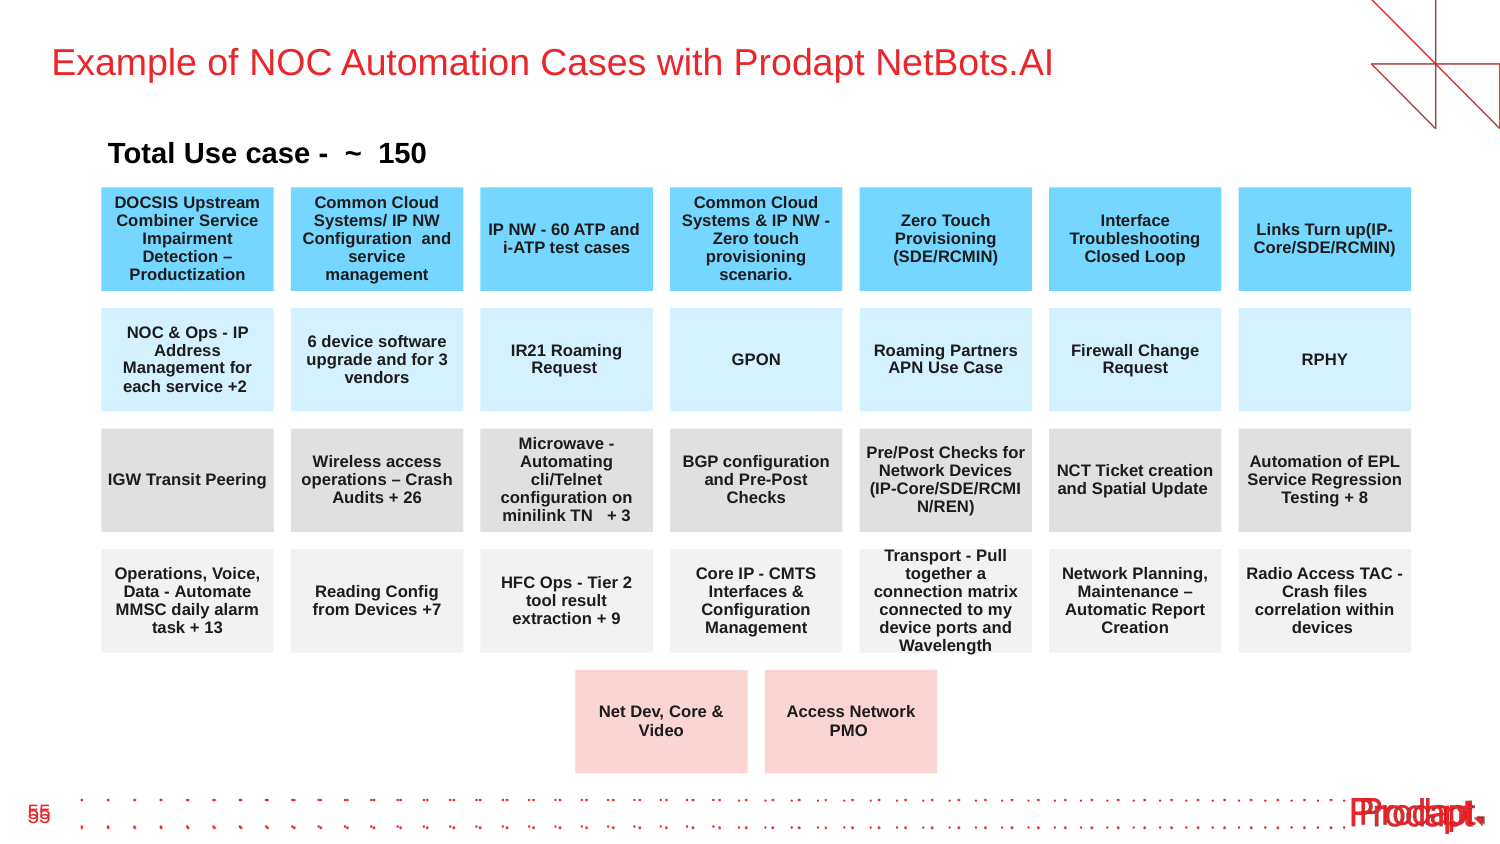

# Example of NOC Automation Cases with Prodapt NetBots.AI
Total Use case -  ~  150
DOCSIS Upstream Combiner Service Impairment Detection – Productization
Common Cloud Systems/ IP NW Configuration  and service management
IP NW - 60 ATP and  i-ATP test cases
Common Cloud Systems & IP NW - Zero touch provisioning scenario.
Zero Touch Provisioning (SDE/RCMIN)
Interface Troubleshooting Closed Loop
Links Turn up(IP-Core/SDE/RCMIN)
NOC & Ops - IP Address Management for each service +2
6 device software upgrade and for 3 vendors
IR21 Roaming Request
GPON
Roaming Partners APN Use Case
Firewall Change Request
RPHY
IGW Transit Peering
Wireless access operations – Crash Audits + 26
Microwave - Automating cli/Telnet configuration on minilink TN   + 3
BGP configuration and Pre-Post Checks
Pre/Post Checks for Network Devices (IP-Core/SDE/RCMIN/REN)
NCT Ticket creation and Spatial Update
Automation of EPL Service Regression Testing + 8
Operations, Voice, Data - Automate MMSC daily alarm task + 13
Reading Config from Devices +7
HFC Ops - Tier 2 tool result extraction + 9
Core IP - CMTS Interfaces & Configuration Management
Transport - Pull together a connection matrix connected to my device ports and Wavelength
Network Planning, Maintenance – Automatic Report Creation
Radio Access TAC - Crash files correlation within devices
Net Dev, Core & Video
Access Network PMO